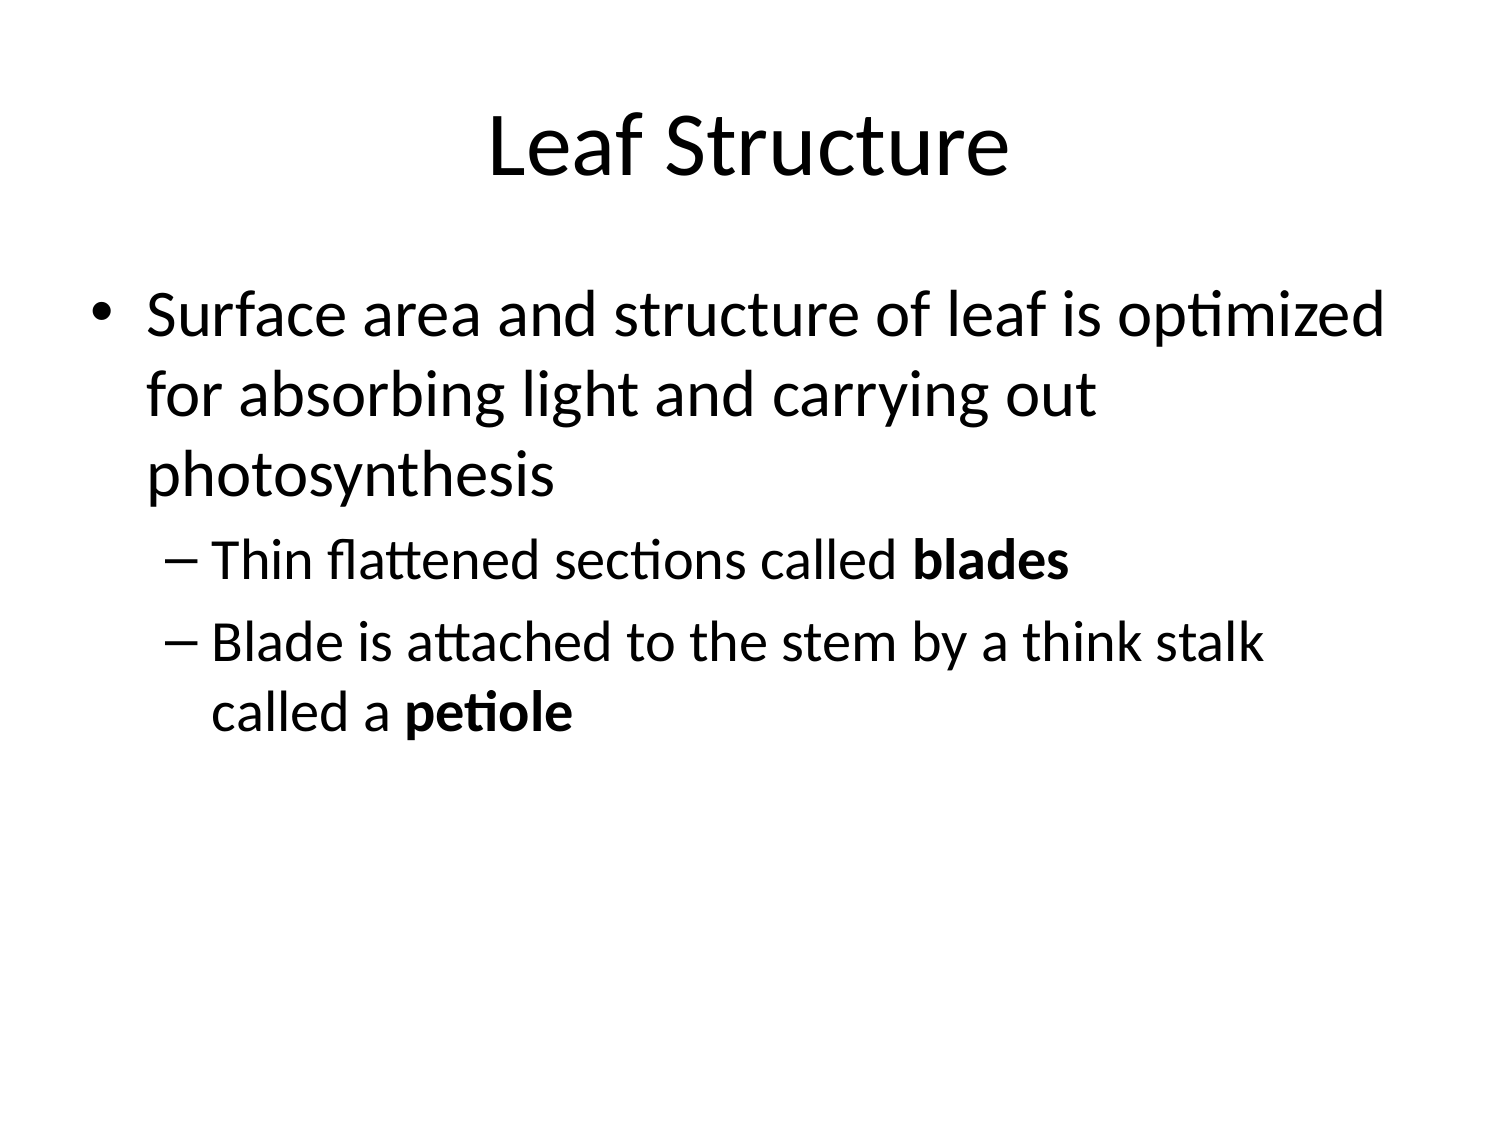

# Leaf Structure
Surface area and structure of leaf is optimized for absorbing light and carrying out photosynthesis
Thin flattened sections called blades
Blade is attached to the stem by a think stalk called a petiole